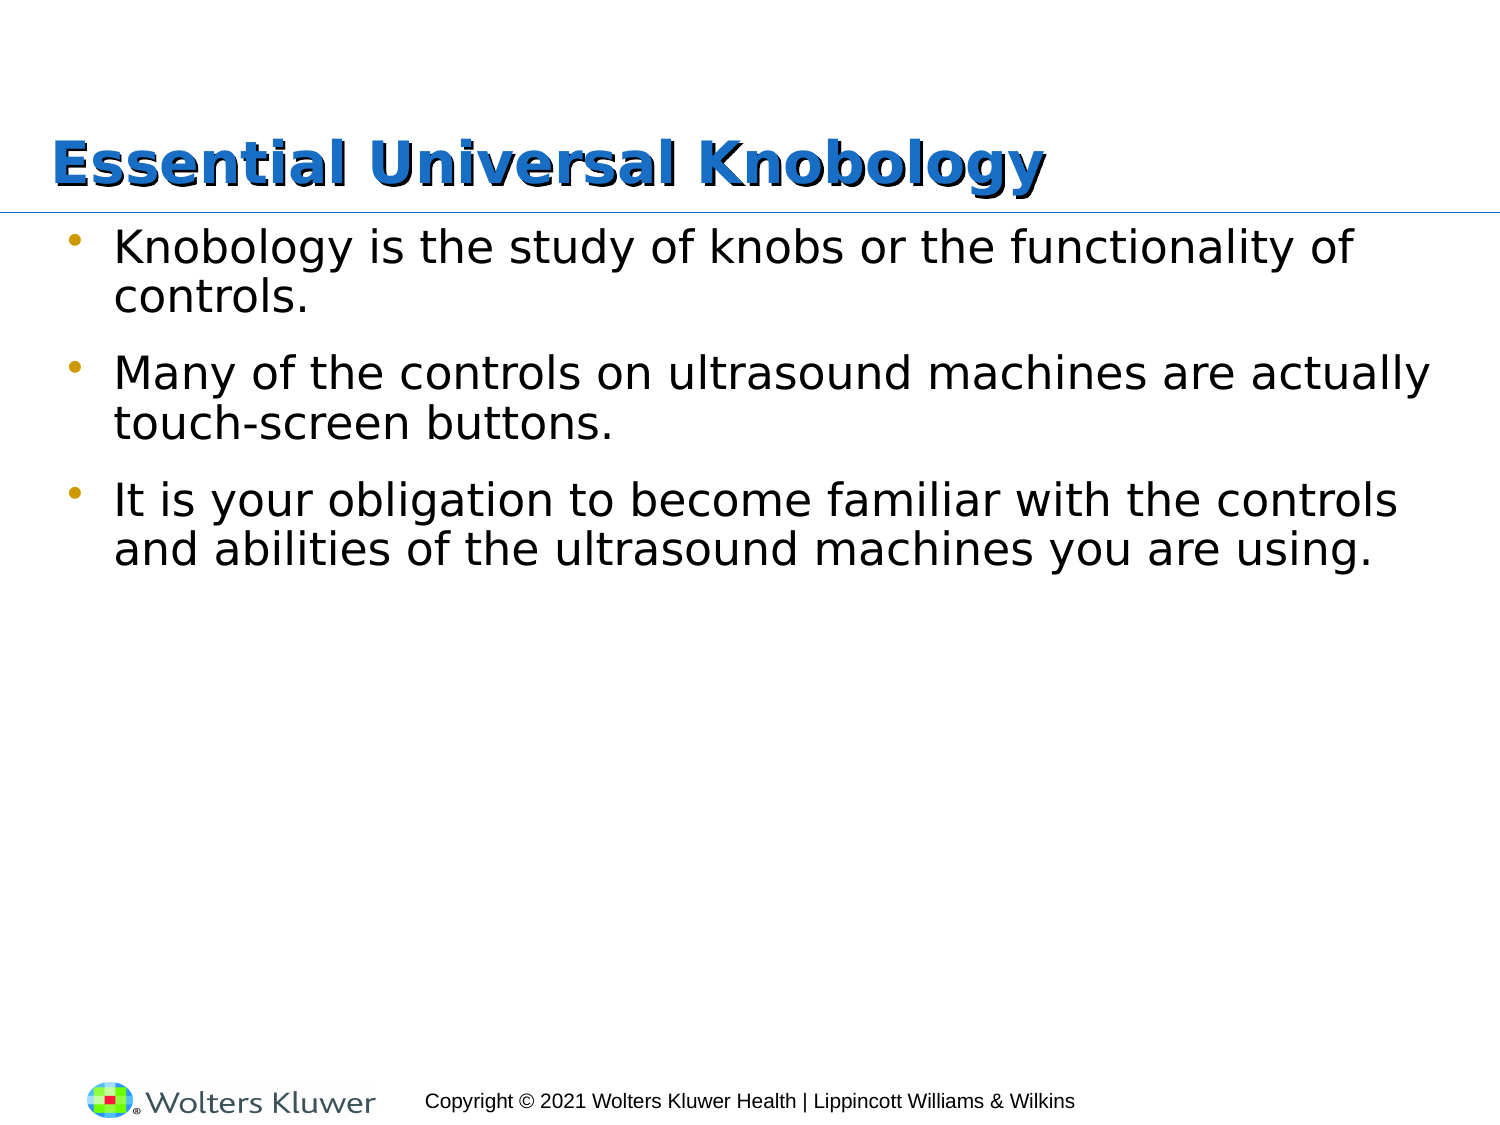

# Essential Universal Knobology
Knobology is the study of knobs or the functionality of controls.
Many of the controls on ultrasound machines are actually touch-screen buttons.
It is your obligation to become familiar with the controls and abilities of the ultrasound machines you are using.